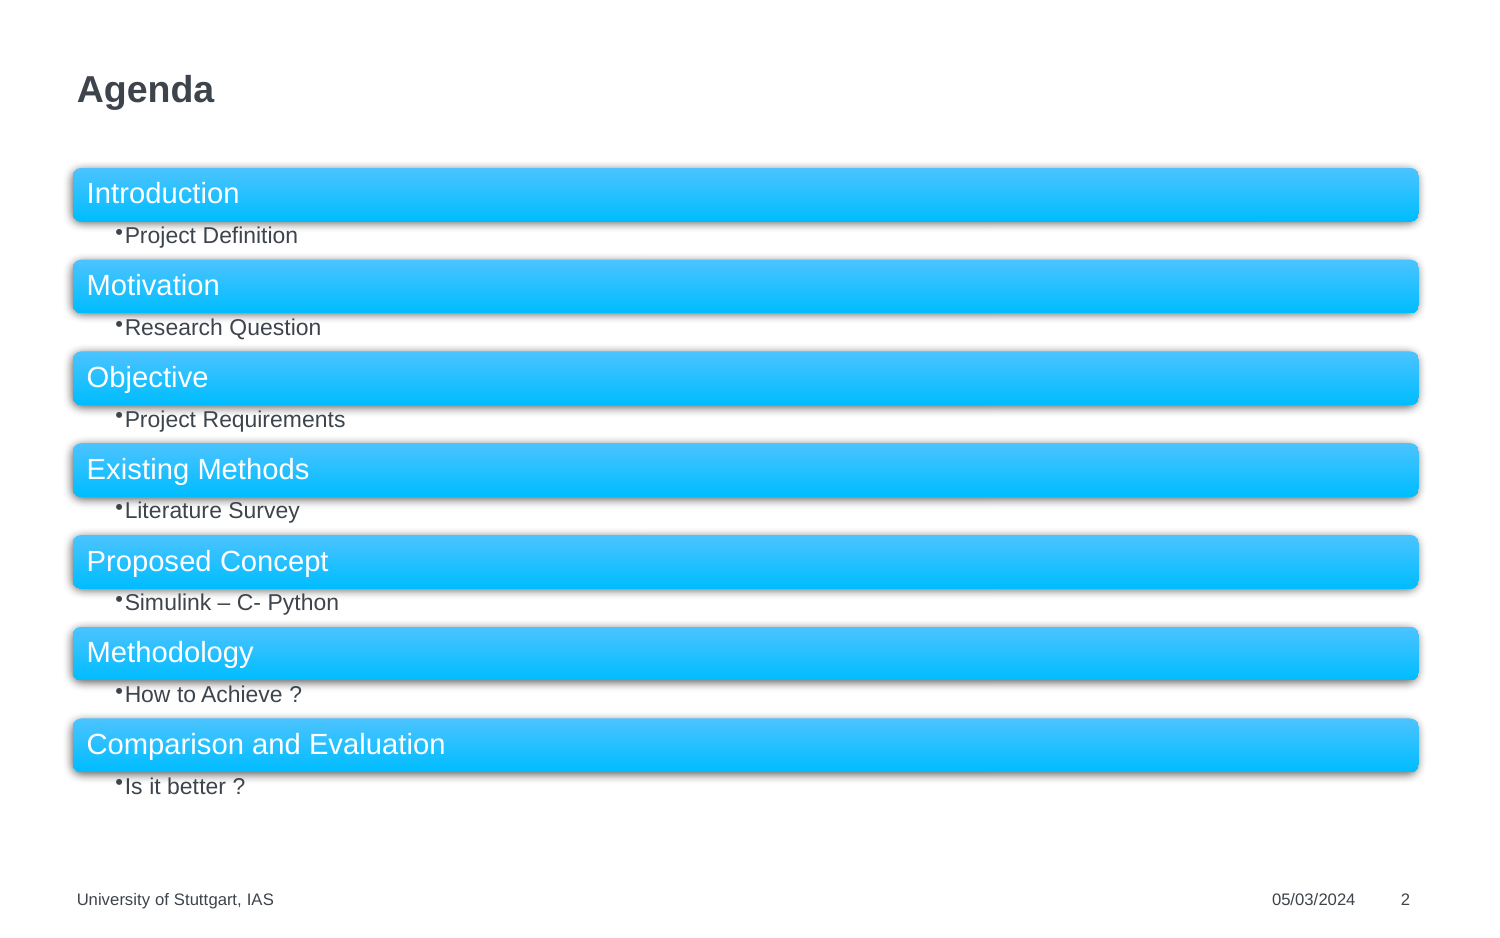

# Agenda
Introduction
Project Definition
Motivation
Research Question
Objective
Project Requirements
Existing Methods
Literature Survey
Proposed Concept
Simulink – C- Python
Methodology
How to Achieve ?
Comparison and Evaluation
Is it better ?
University of Stuttgart, IAS
05/03/2024
2